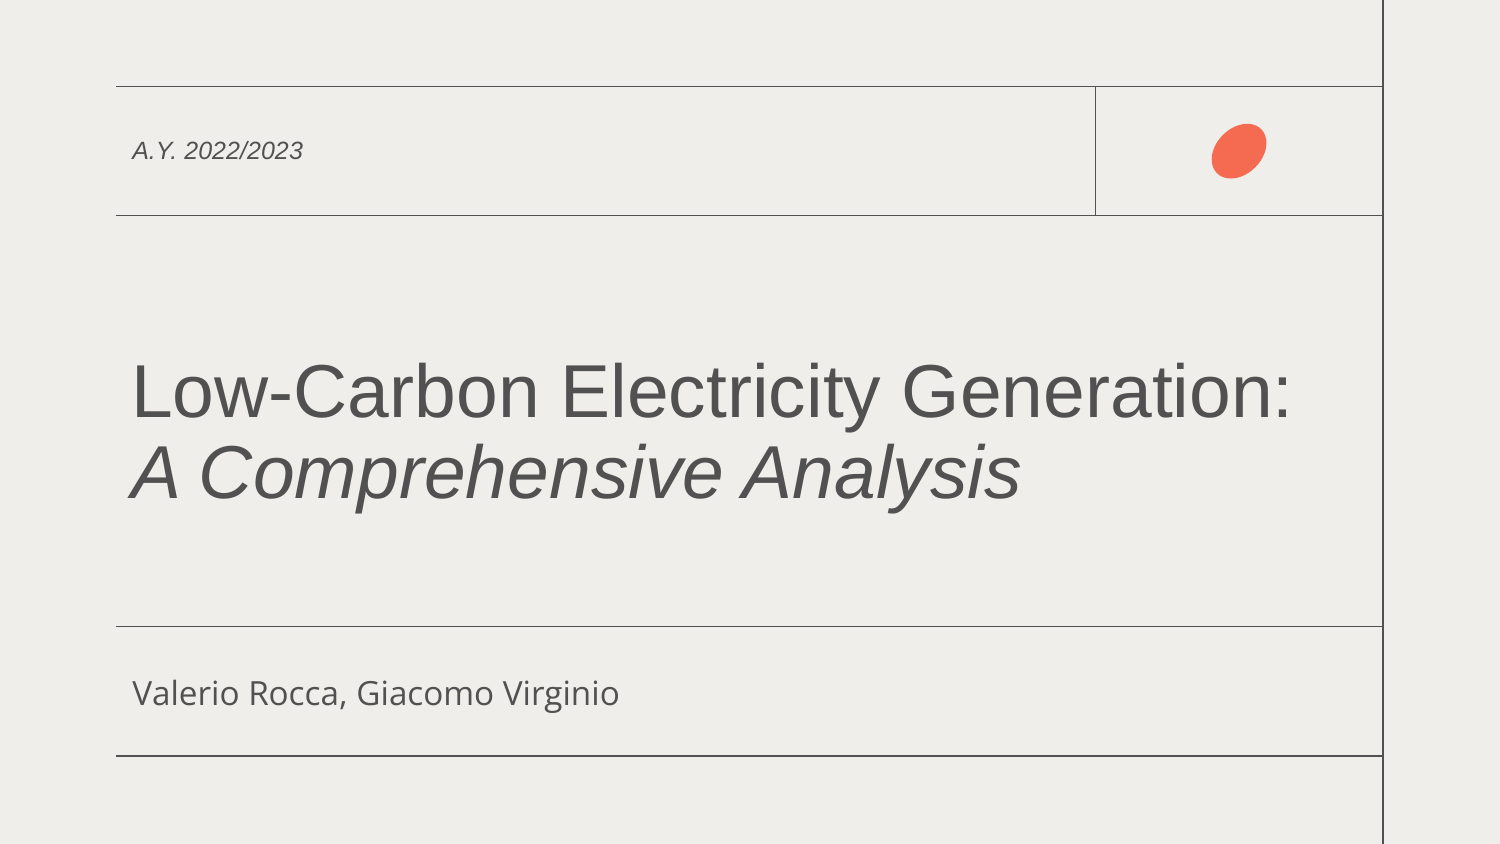

A.Y. 2022/2023
# Low-Carbon Electricity Generation: A Comprehensive Analysis
Valerio Rocca, Giacomo Virginio